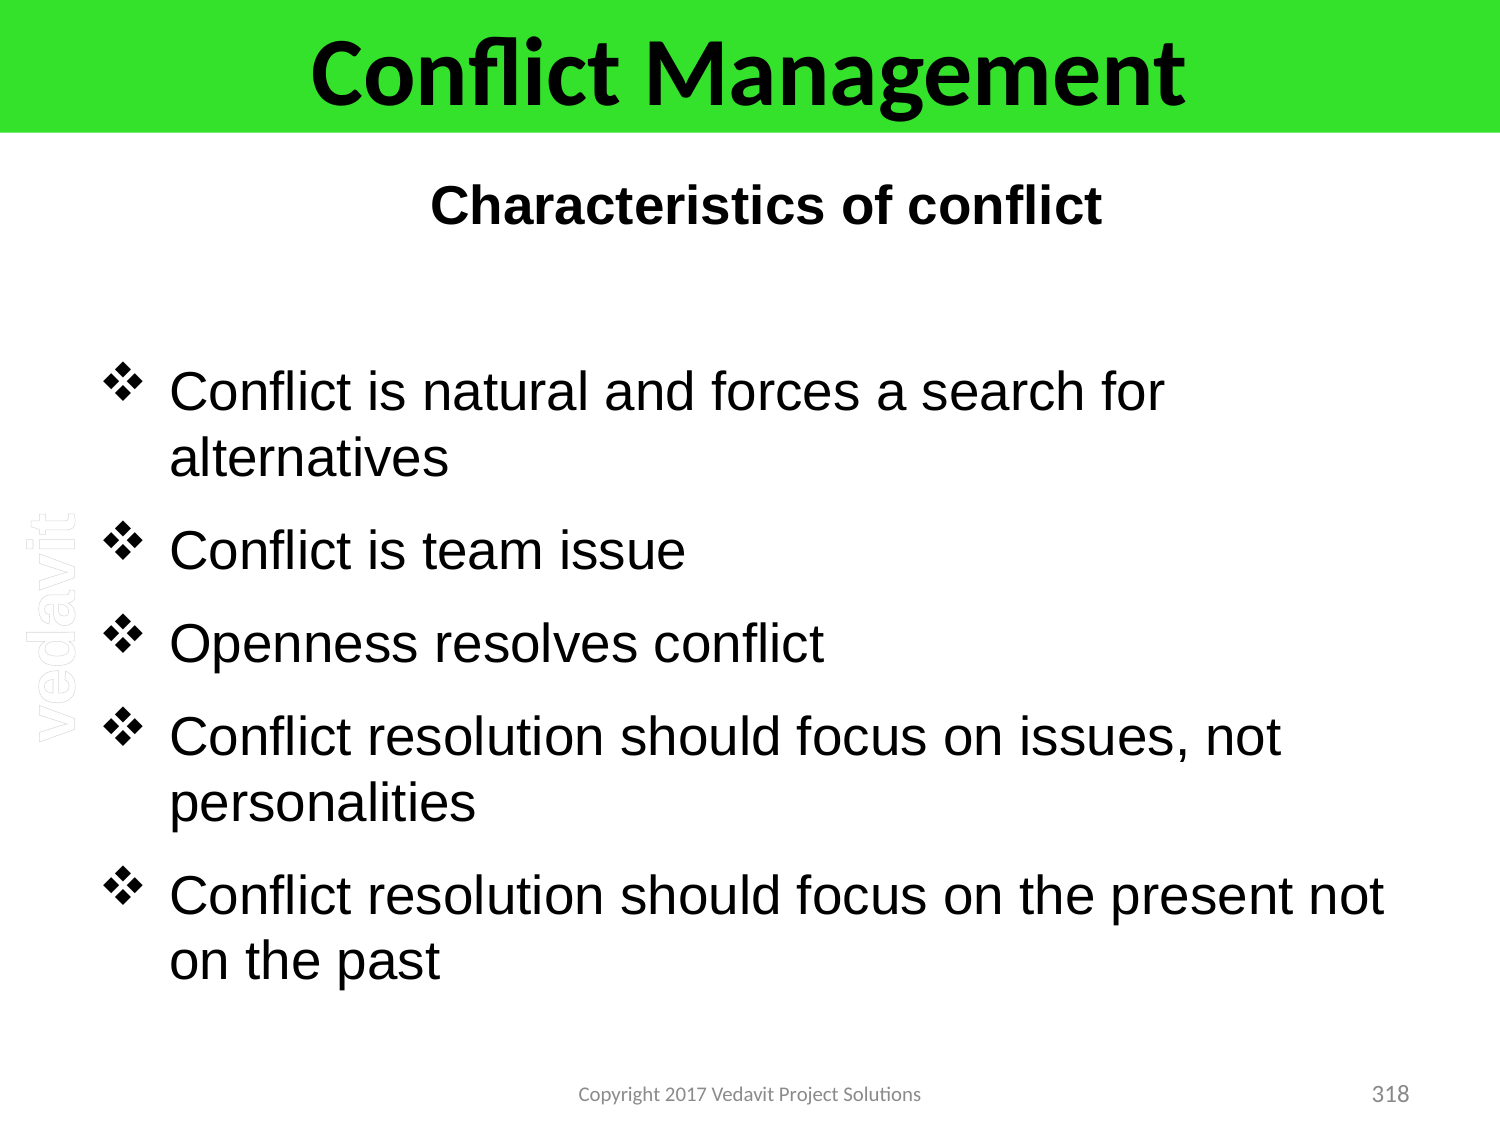

# Conflict Management
Characteristics of conflict

Conflict is natural and forces a search for alternatives
Conflict is team issue
Openness resolves conflict
Conflict resolution should focus on issues, not personalities
Conflict resolution should focus on the present not on the past

Copyright 2017 Vedavit Project Solutions
318